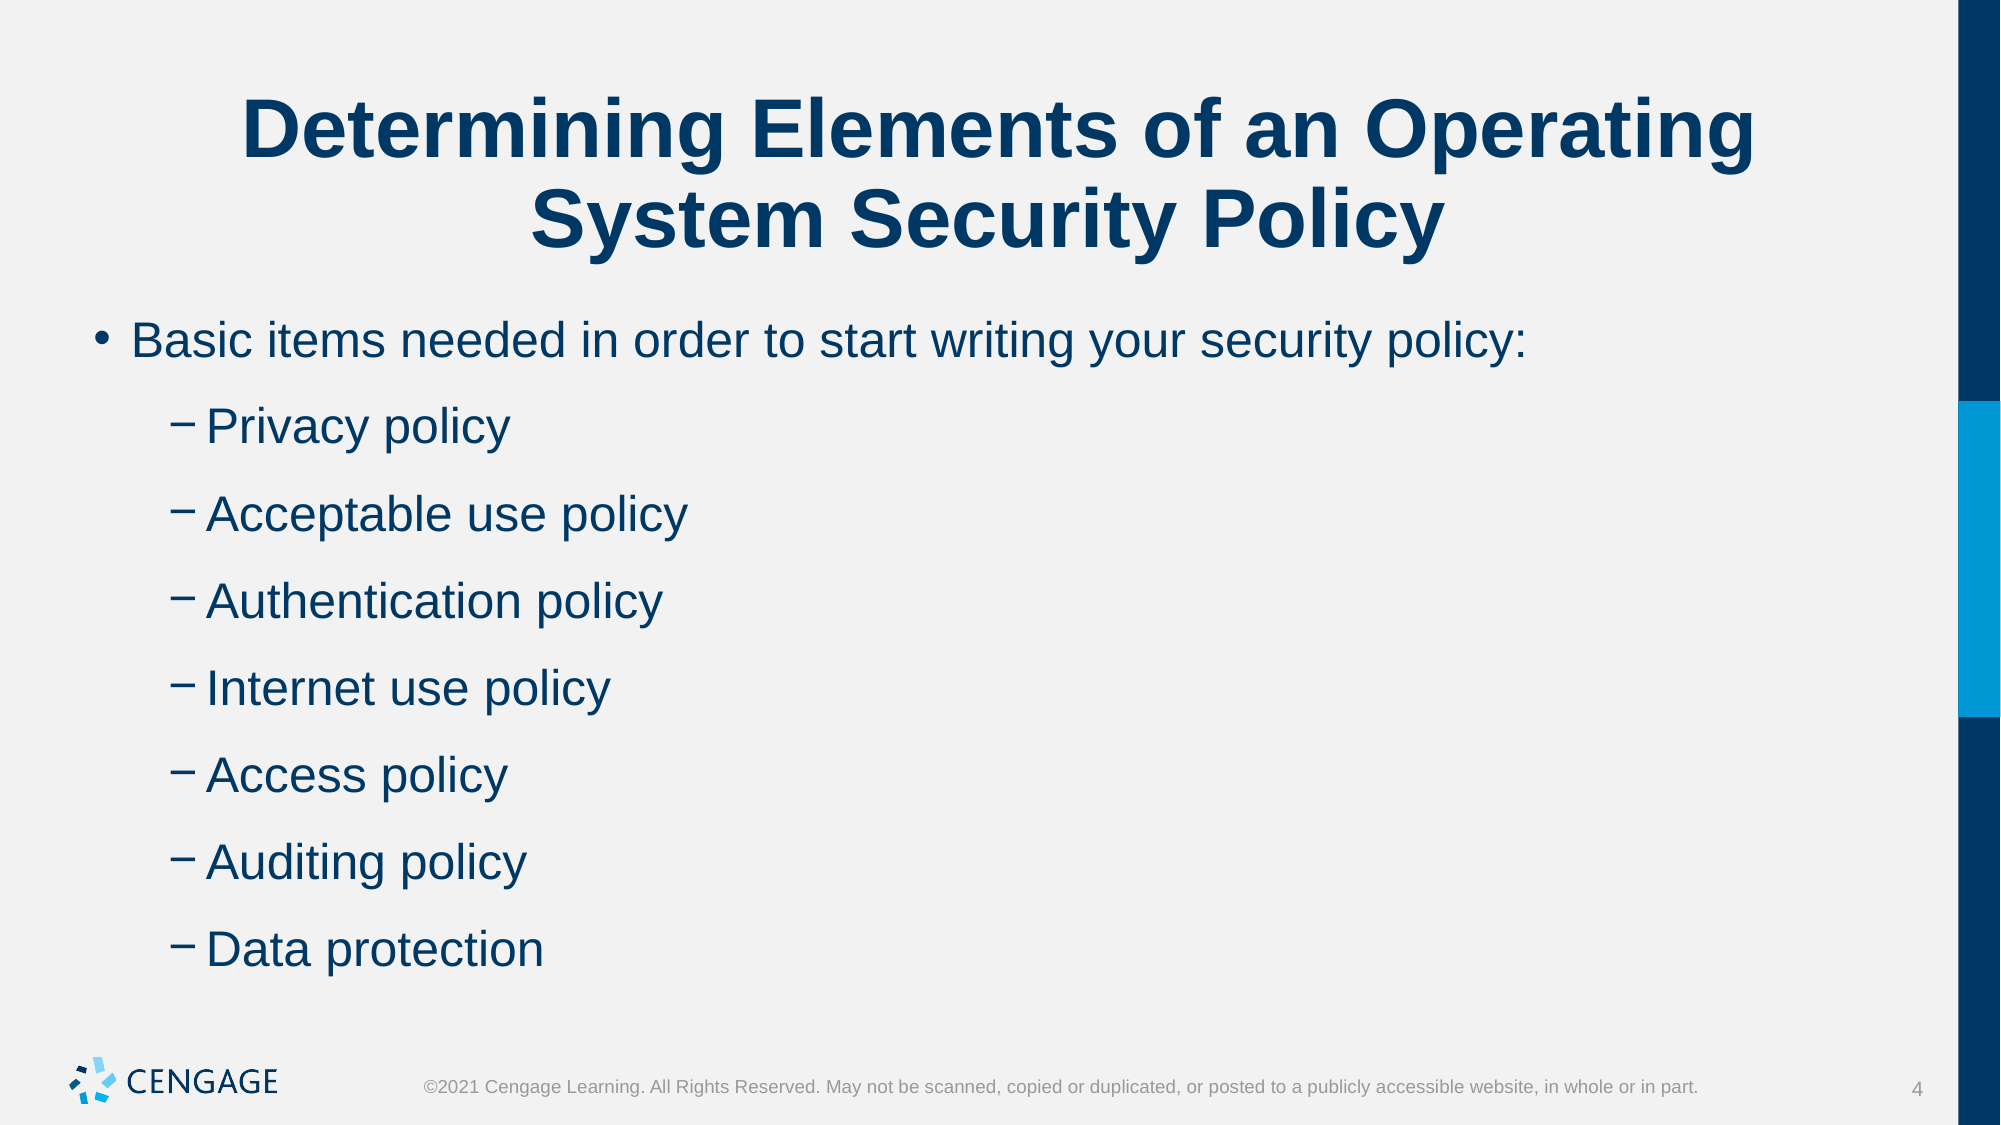

# Determining Elements of an Operating System Security Policy
Basic items needed in order to start writing your security policy:
Privacy policy
Acceptable use policy
Authentication policy
Internet use policy
Access policy
Auditing policy
Data protection